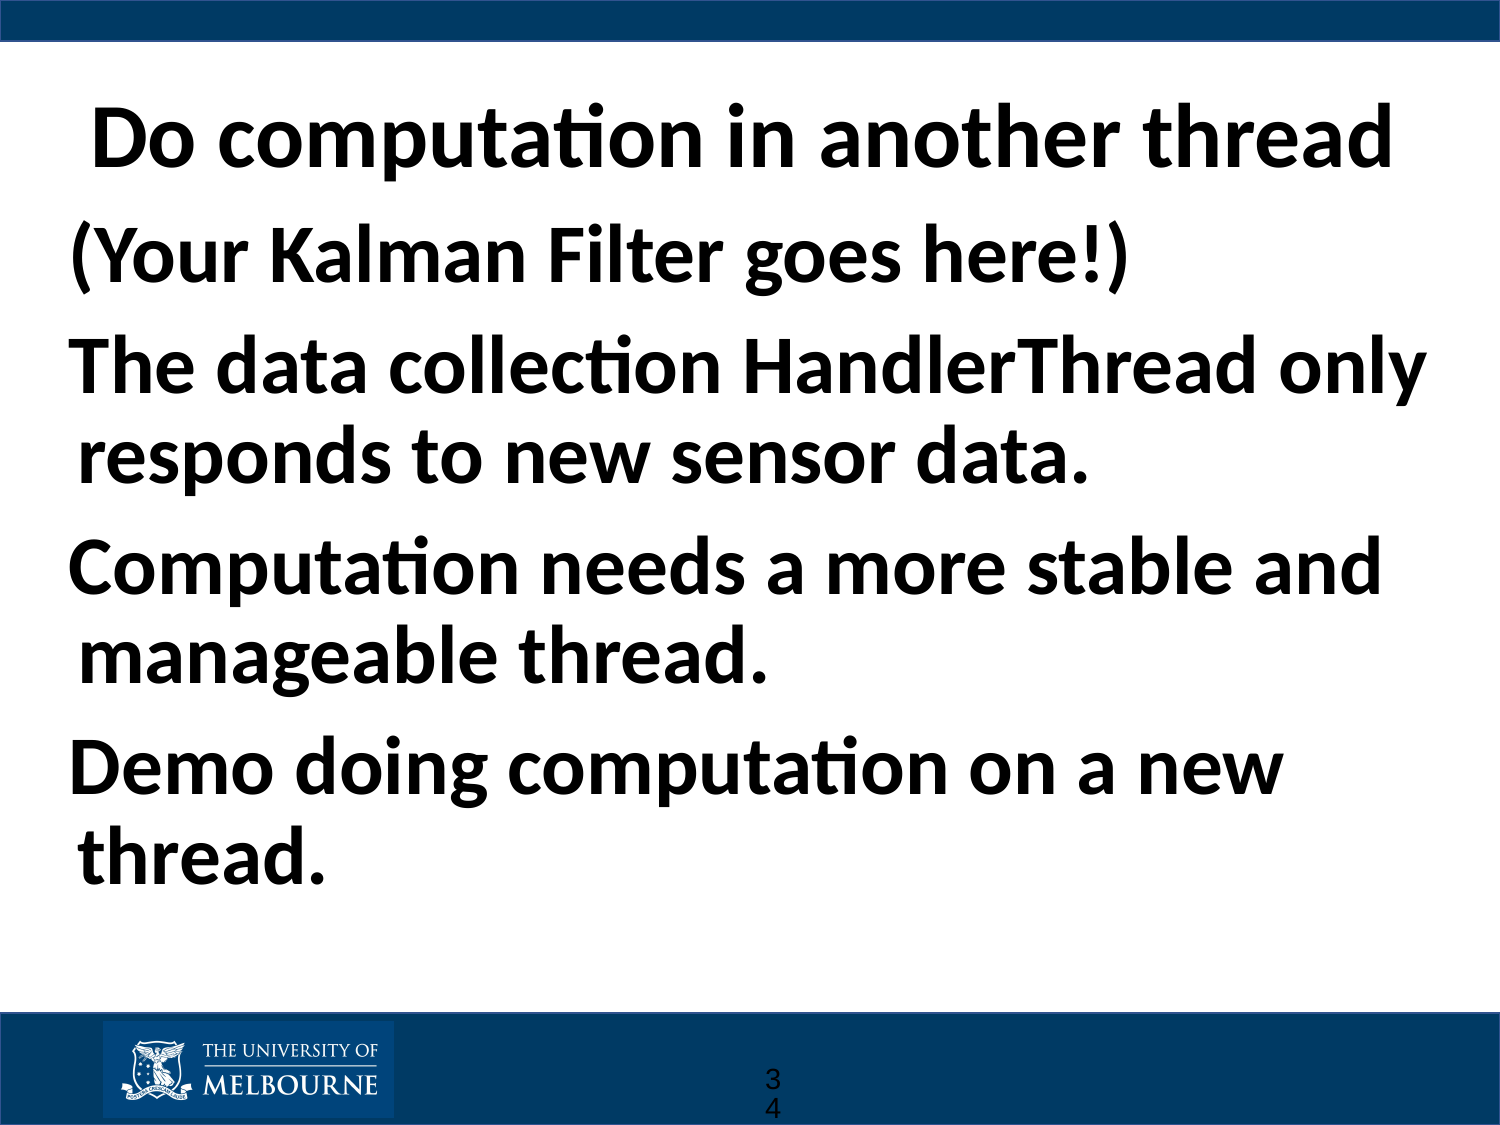

# Do computation in another thread
(Your Kalman Filter goes here!)
The data collection HandlerThread only responds to new sensor data.
Computation needs a more stable and manageable thread.
Demo doing computation on a new thread.
34